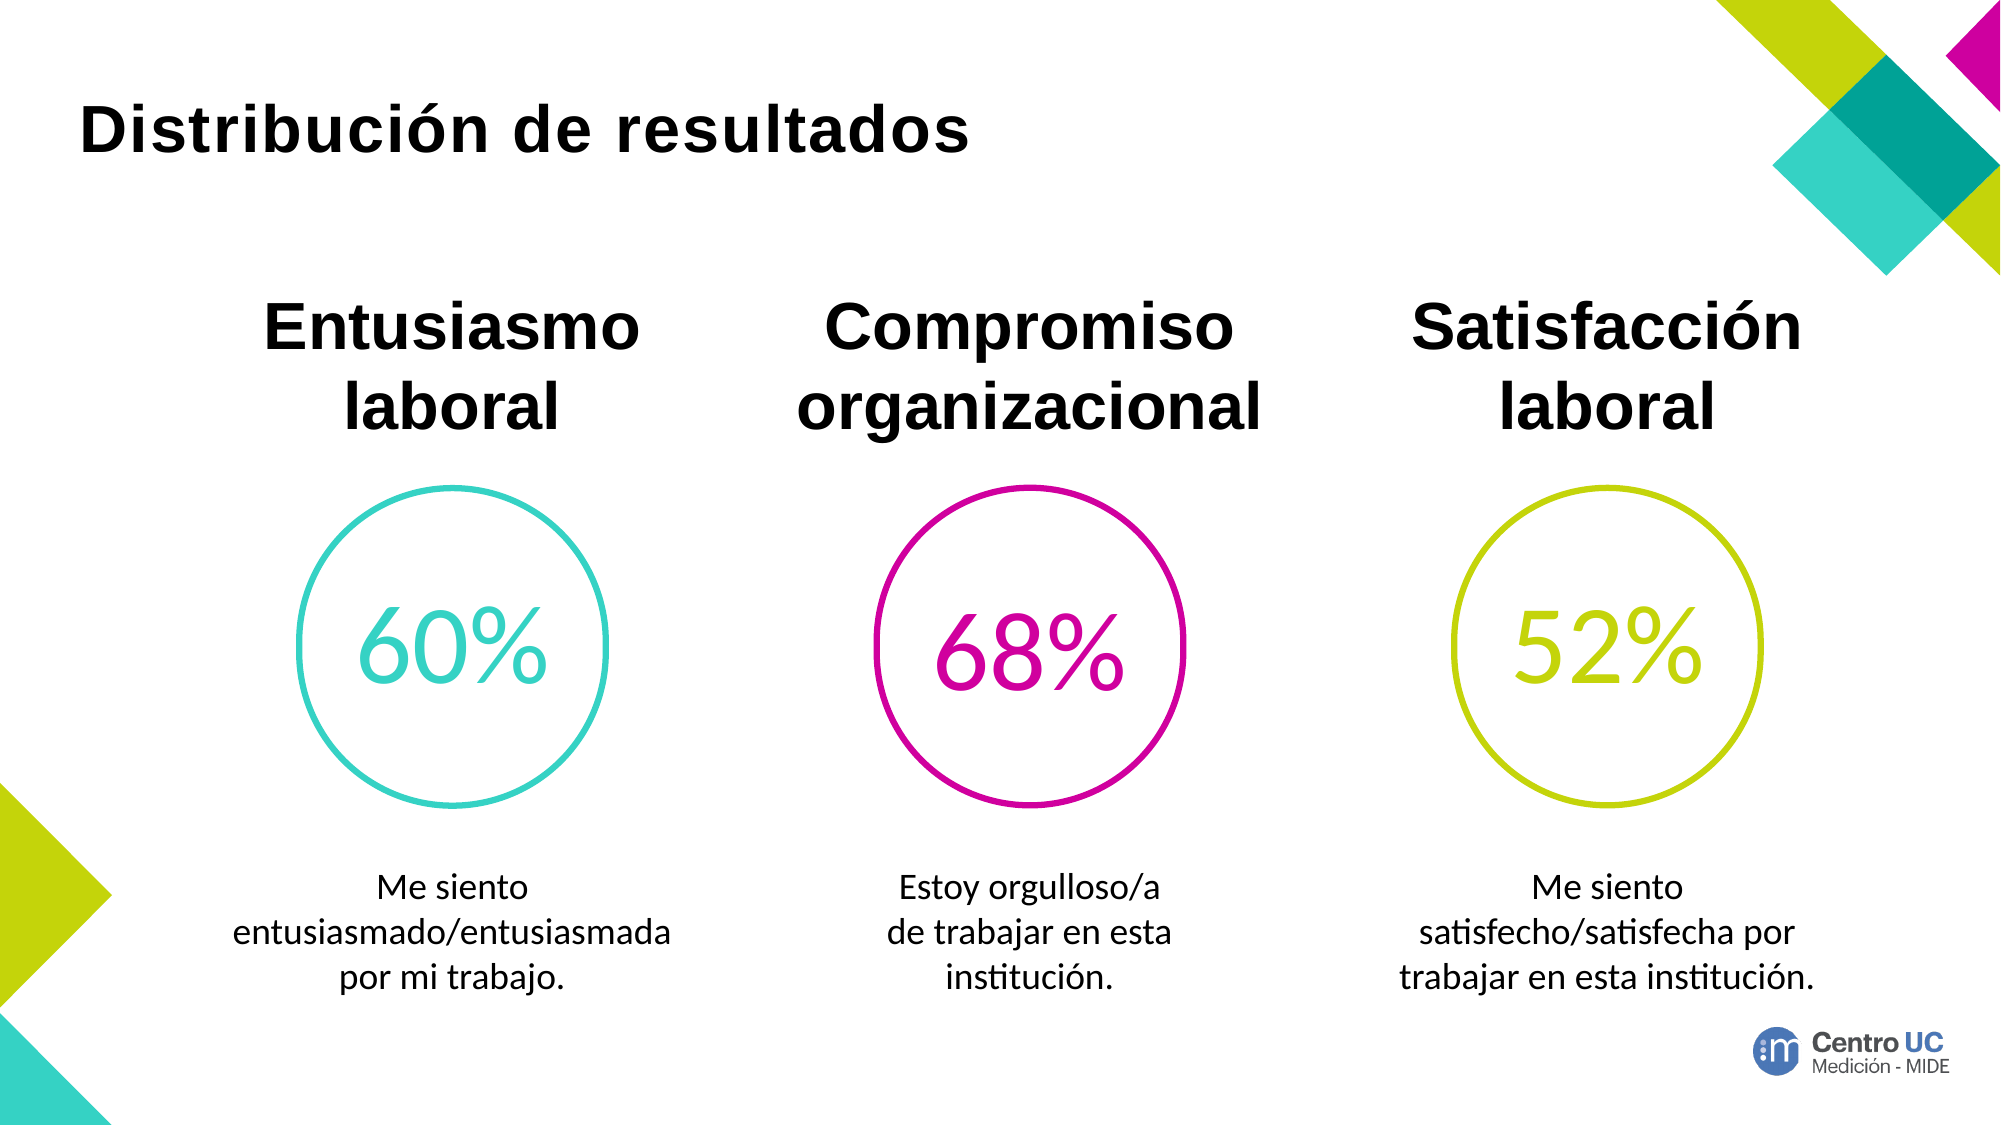

# Distribución de resultados

60%
52%
68%